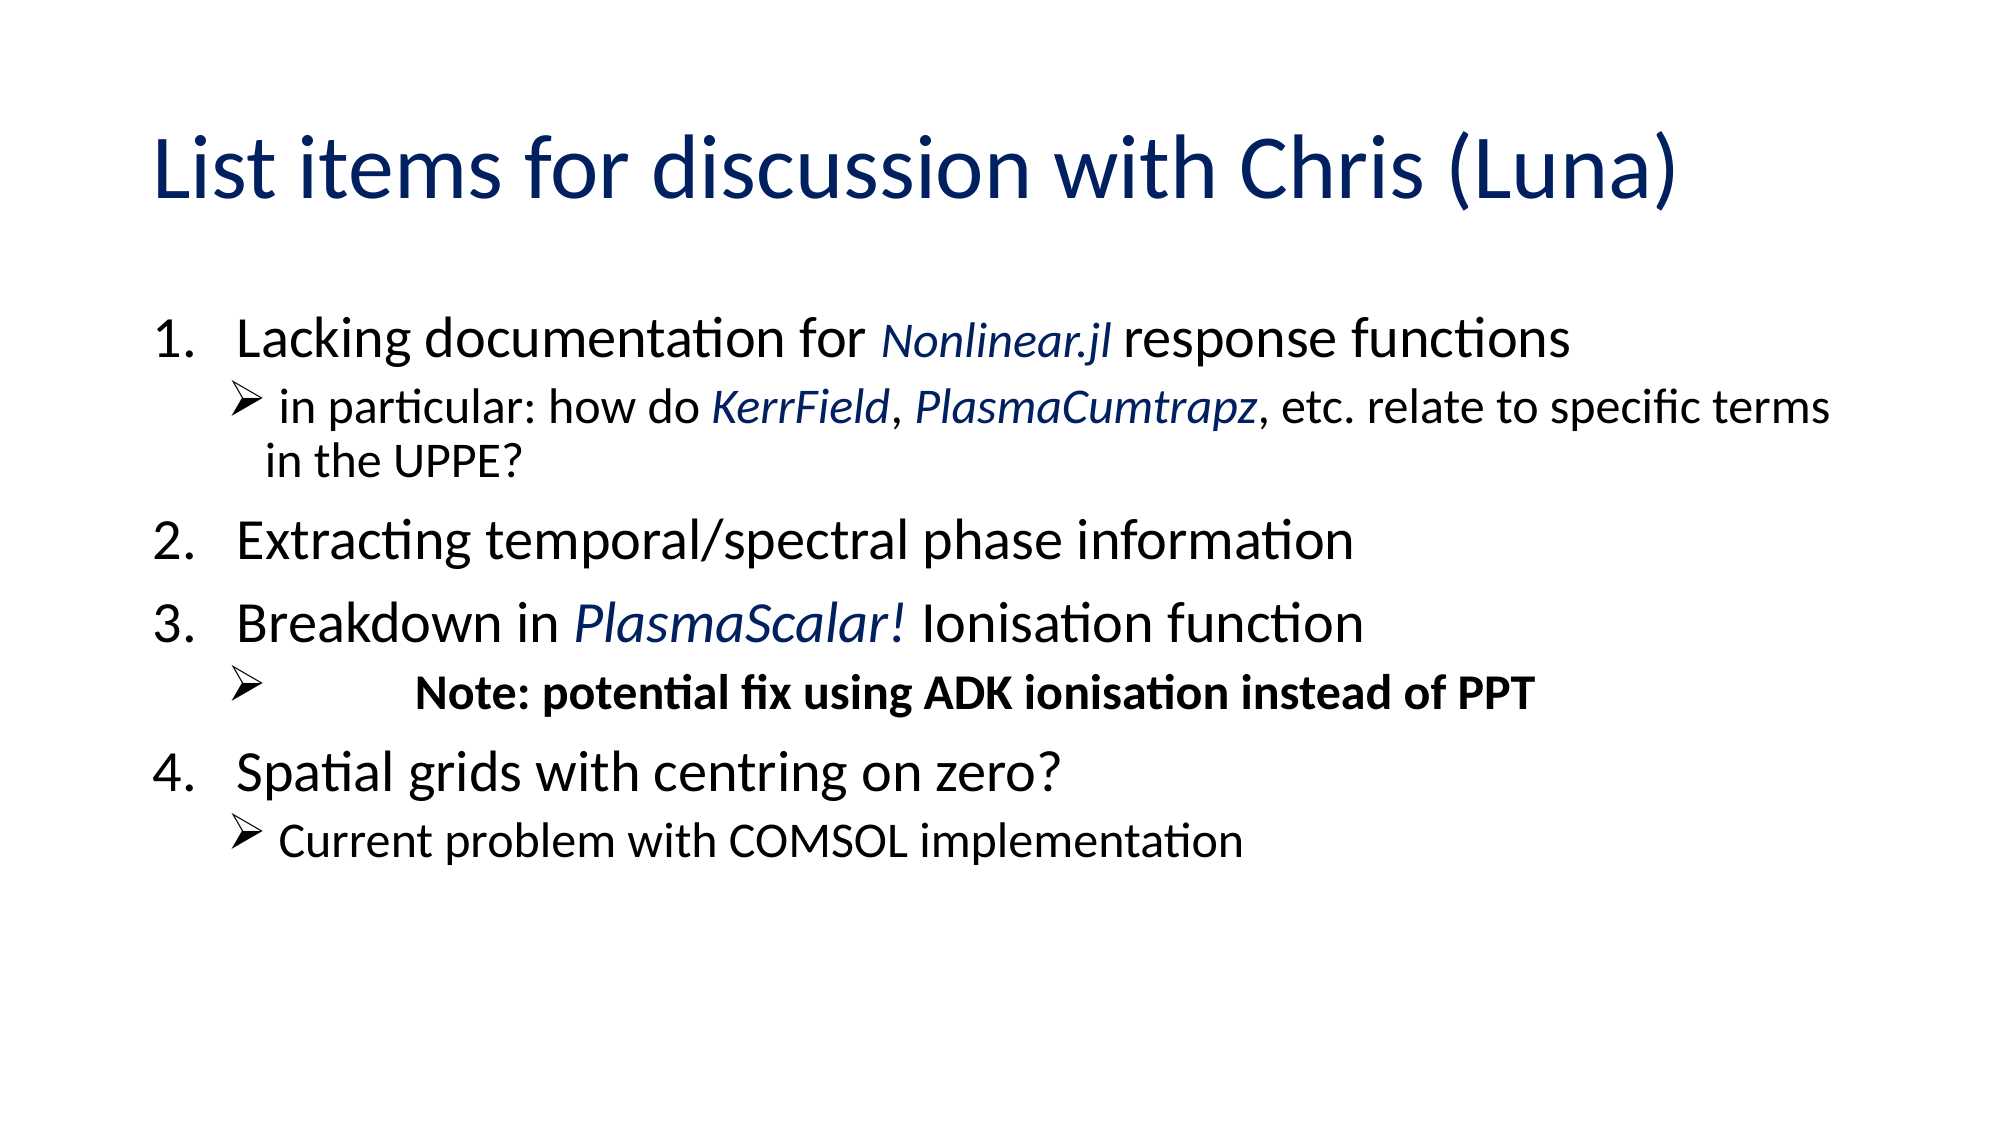

# List items for discussion with Chris (Luna)
Lacking documentation for Nonlinear.jl response functions
 in particular: how do KerrField, PlasmaCumtrapz, etc. relate to specific terms in the UPPE?
Extracting temporal/spectral phase information
Breakdown in PlasmaScalar! Ionisation function
	Note: potential fix using ADK ionisation instead of PPT
Spatial grids with centring on zero?
 Current problem with COMSOL implementation